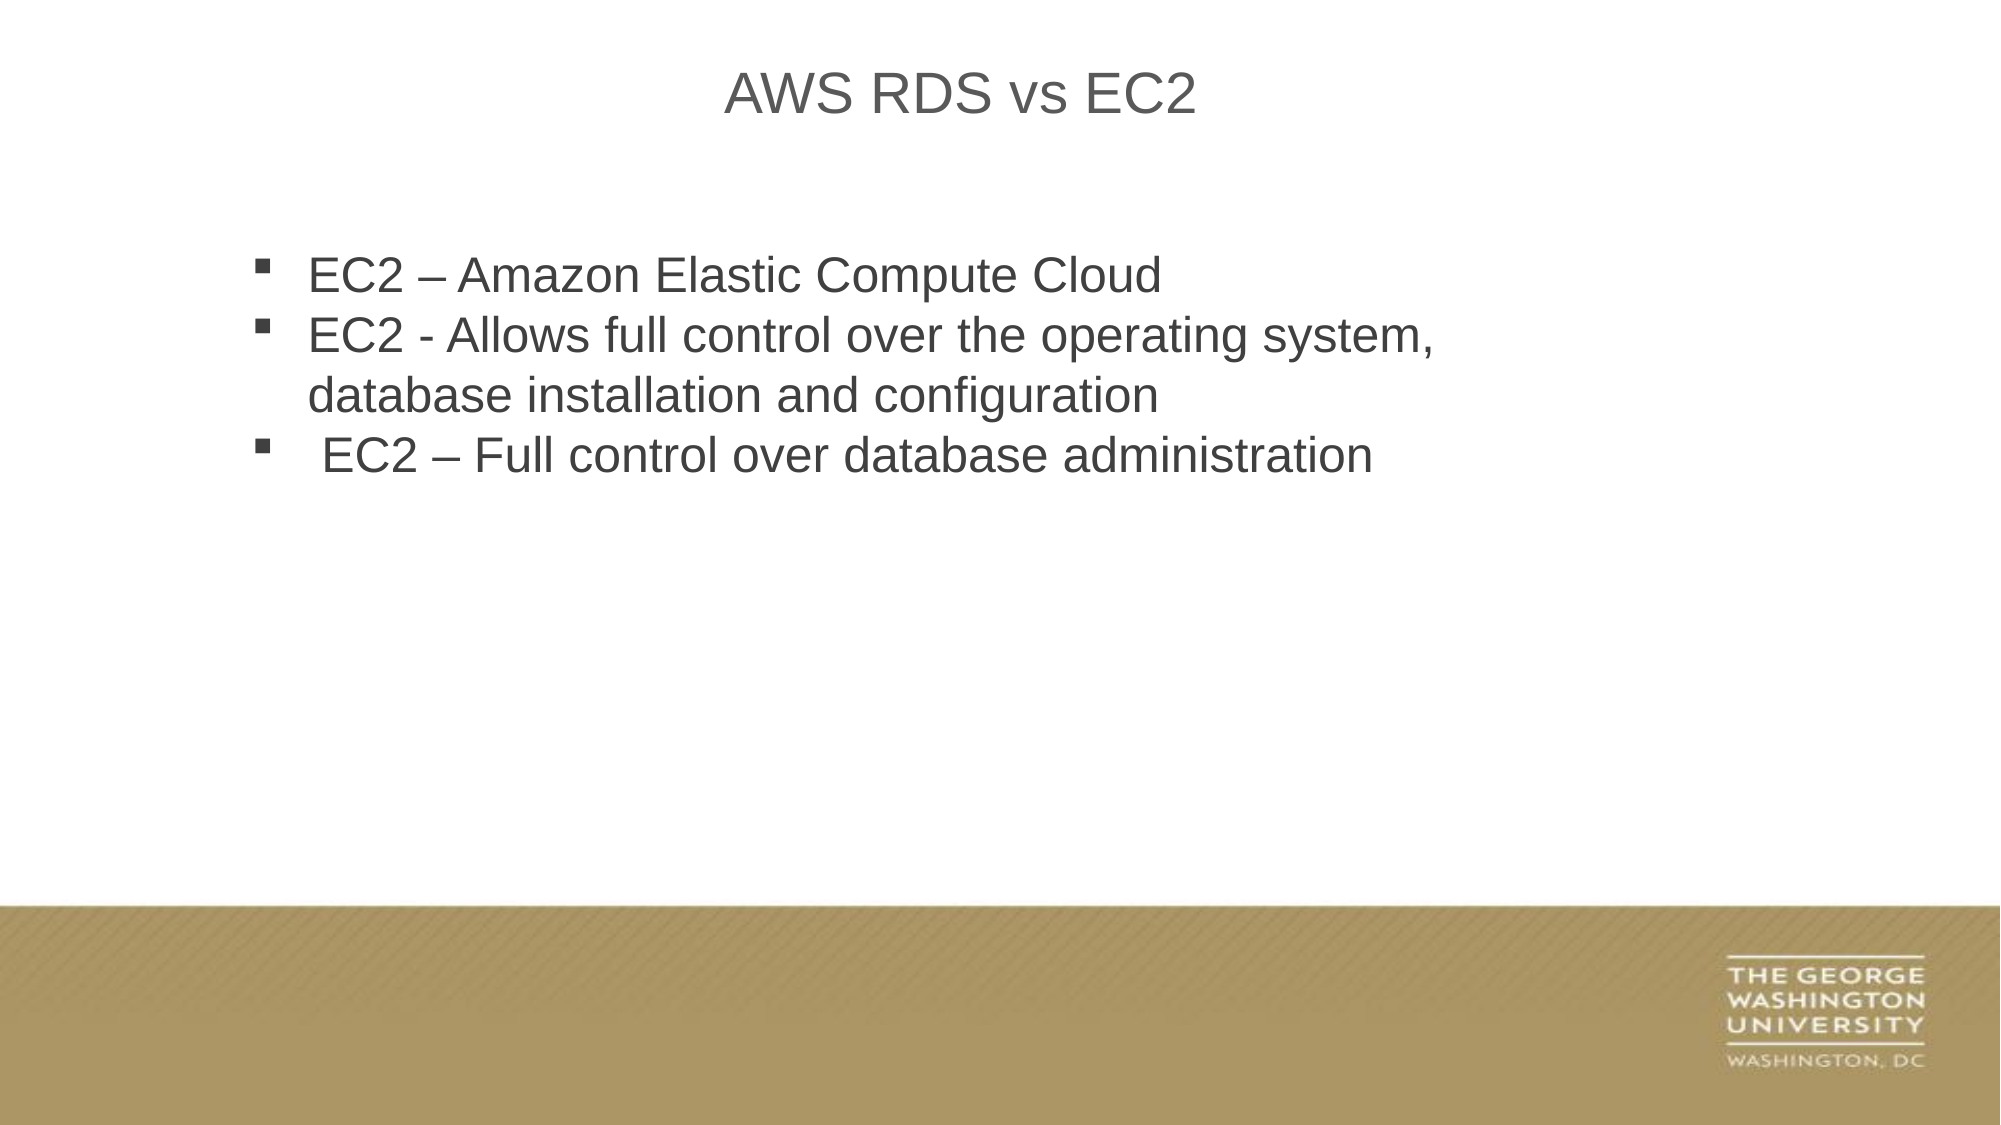

AWS RDS vs EC2

EC2 – Amazon Elastic Compute Cloud
EC2 - Allows full control over the operating system, database installation and configuration
 EC2 – Full control over database administration